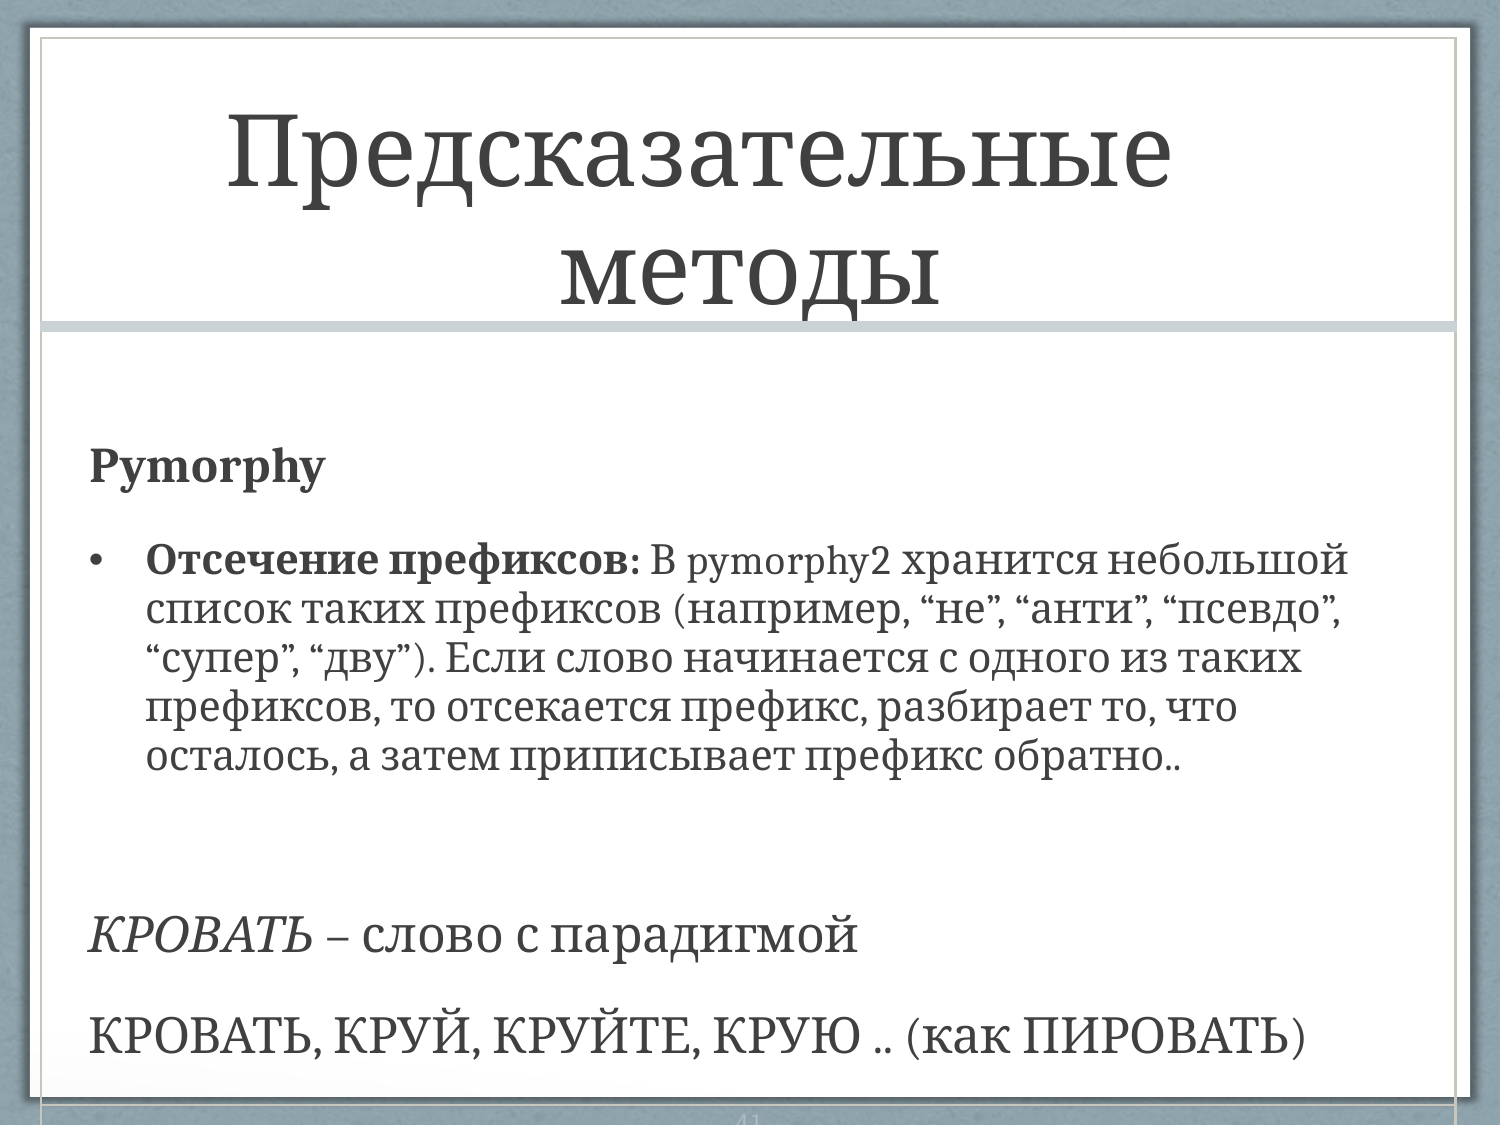

| Предсказательные методы |
| --- |
| Pymorphy Отсечение префиксов: В pymorphy2 хранится небольшой список таких префиксов (например, “не”, “анти”, “псевдо”, “супер”, “дву”). Если слово начинается с одного из таких префиксов, то отсекается префикс, разбирает то, что осталось, а затем приписывает префикс обратно.. КРОВАТЬ – слово с парадигмой КРОВАТЬ, КРУЙ, КРУЙТЕ, КРУЮ .. (как ПИРОВАТЬ) |
| 41 |